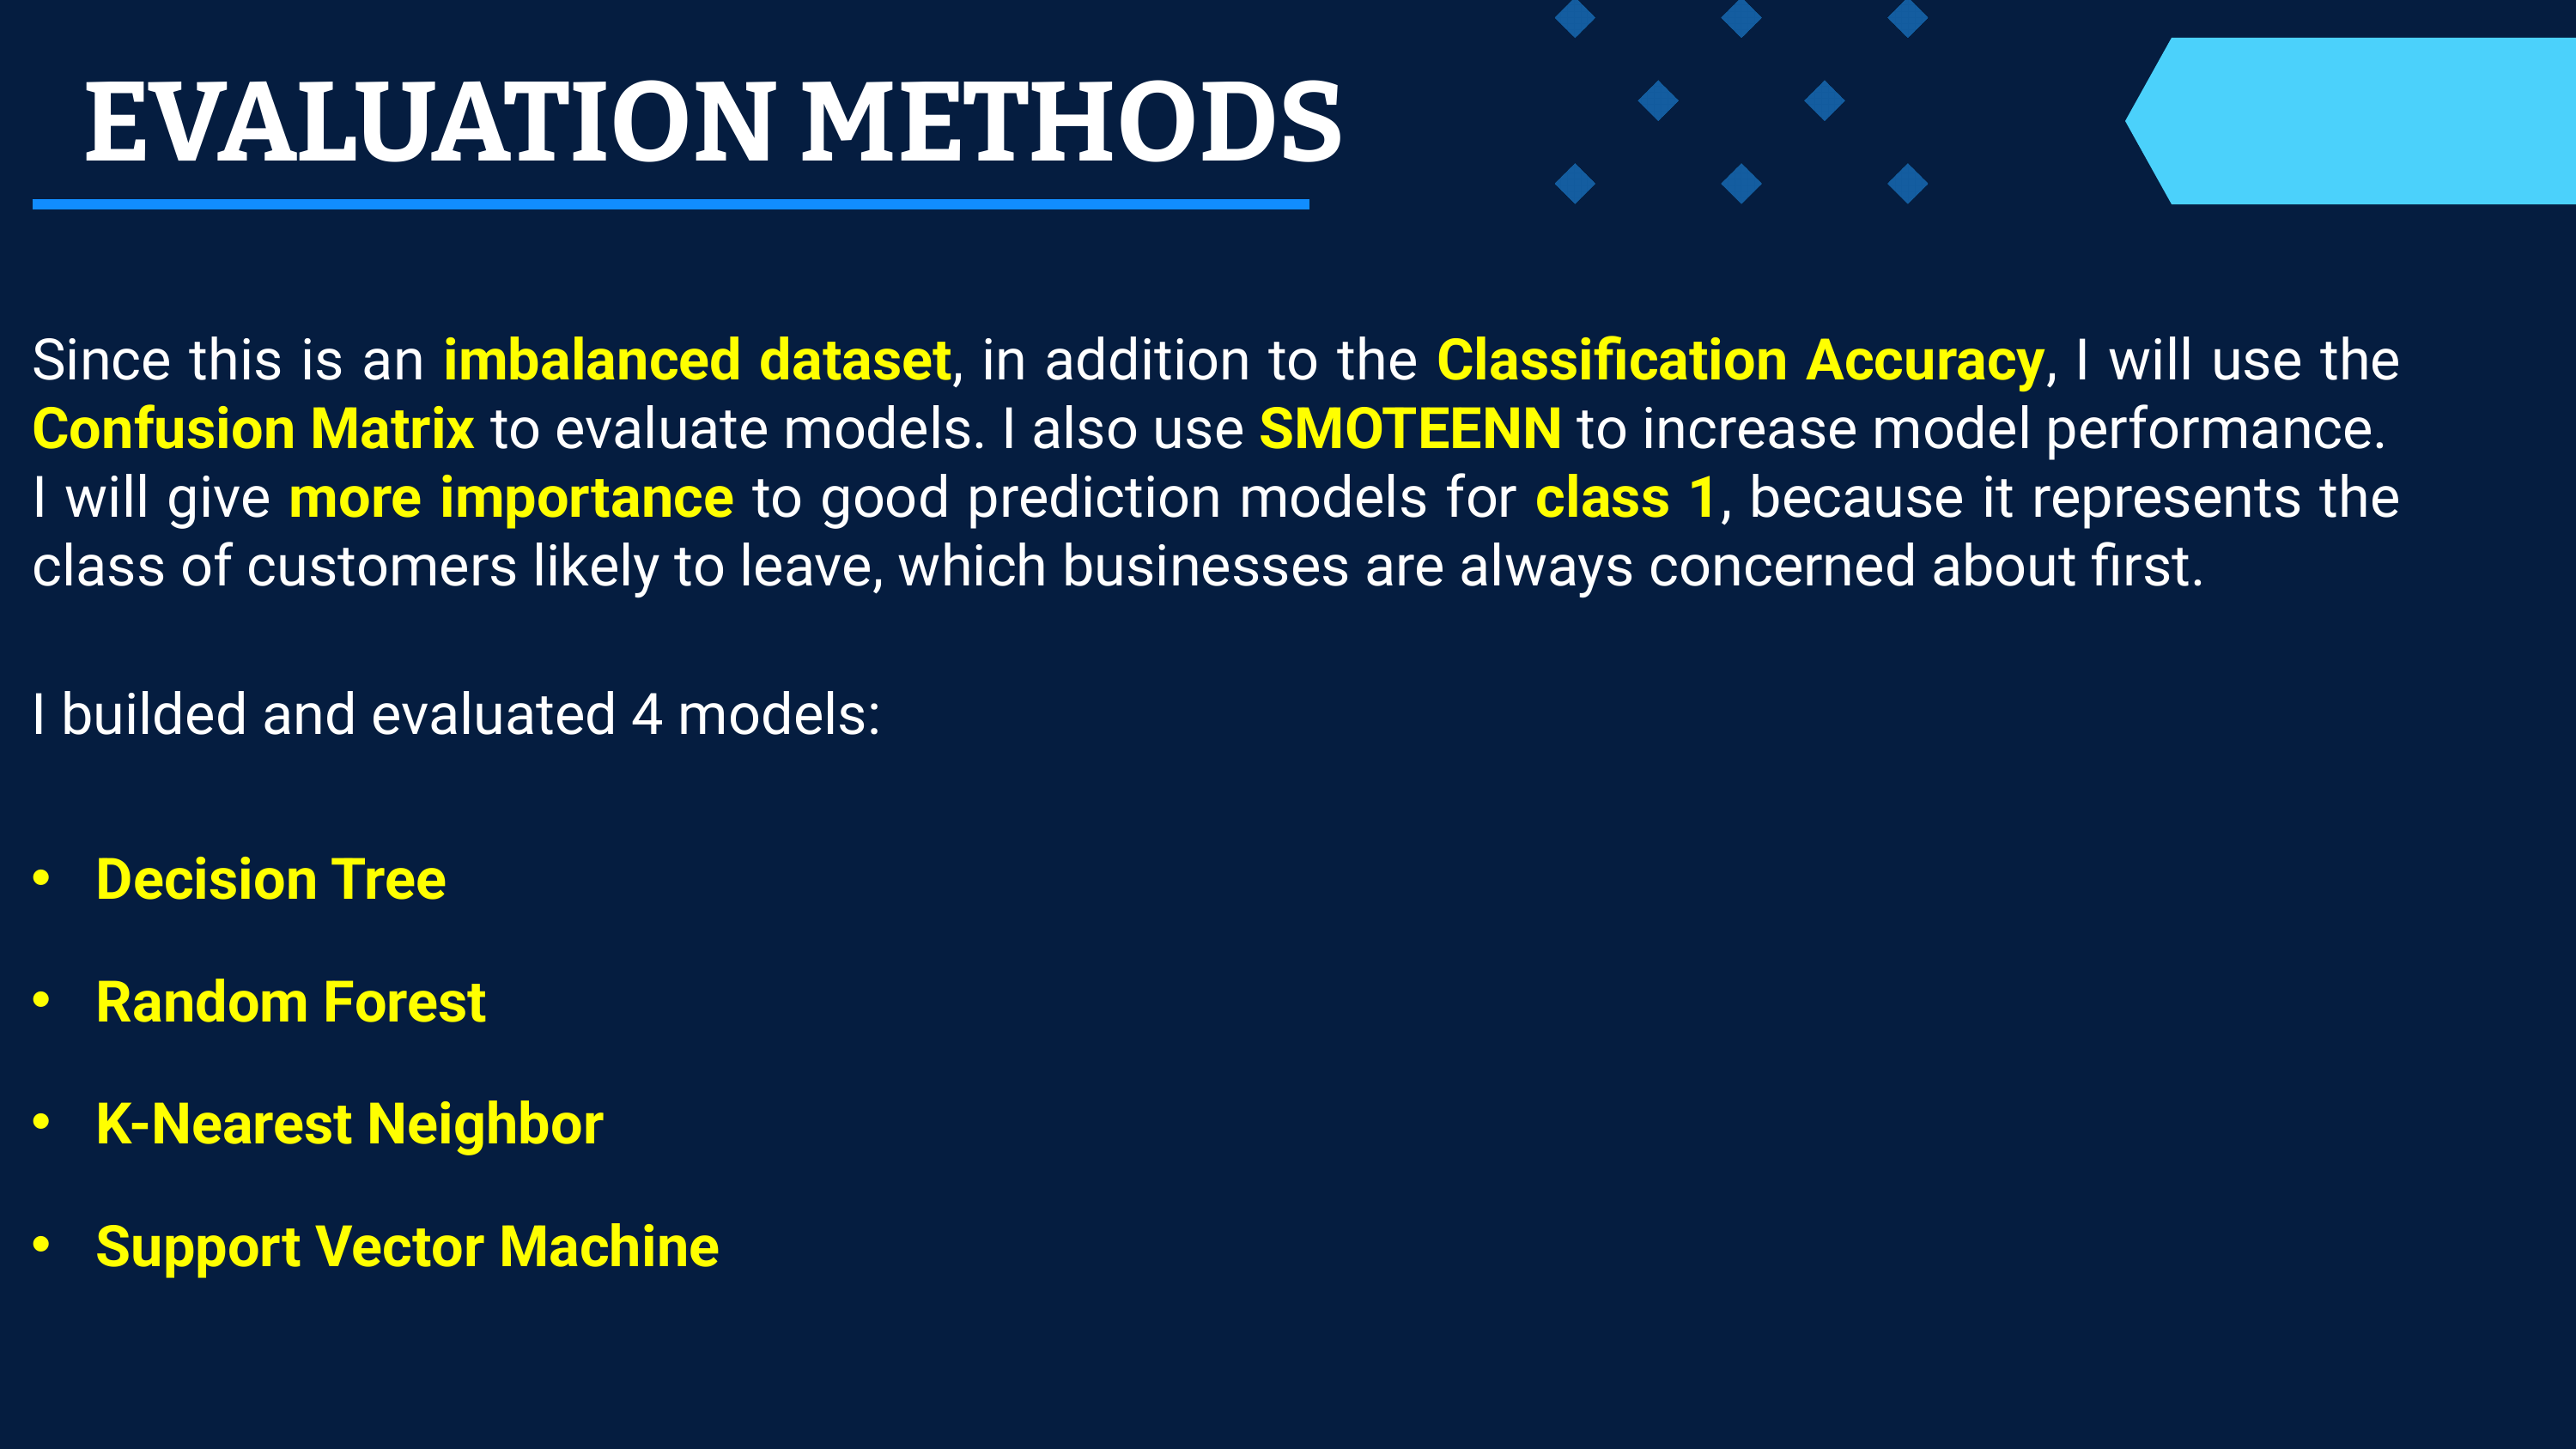

EVALUATION METHODS
Since this is an imbalanced dataset, in addition to the Classification Accuracy, I will use the Confusion Matrix to evaluate models. I also use SMOTEENN to increase model performance.
I will give more importance to good prediction models for class 1, because it represents the class of customers likely to leave, which businesses are always concerned about first.
I builded and evaluated 4 models:
Decision Tree
Random Forest
K-Nearest Neighbor
Support Vector Machine